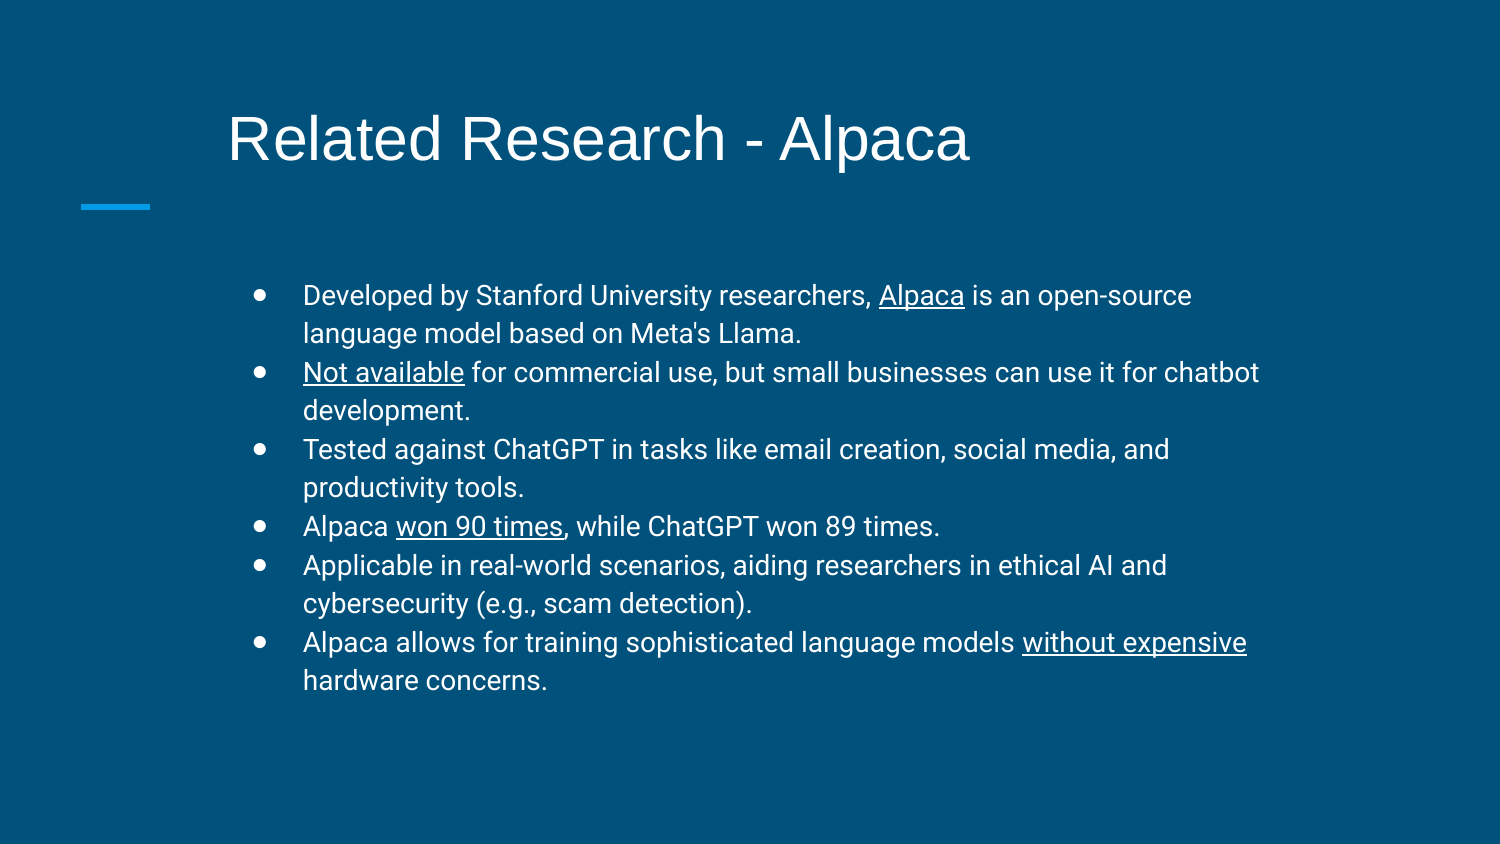

# Related Research - Alpaca
Developed by Stanford University researchers, Alpaca is an open-source language model based on Meta's Llama.
Not available for commercial use, but small businesses can use it for chatbot development.
Tested against ChatGPT in tasks like email creation, social media, and productivity tools.
Alpaca won 90 times, while ChatGPT won 89 times.
Applicable in real-world scenarios, aiding researchers in ethical AI and cybersecurity (e.g., scam detection).
Alpaca allows for training sophisticated language models without expensive hardware concerns.